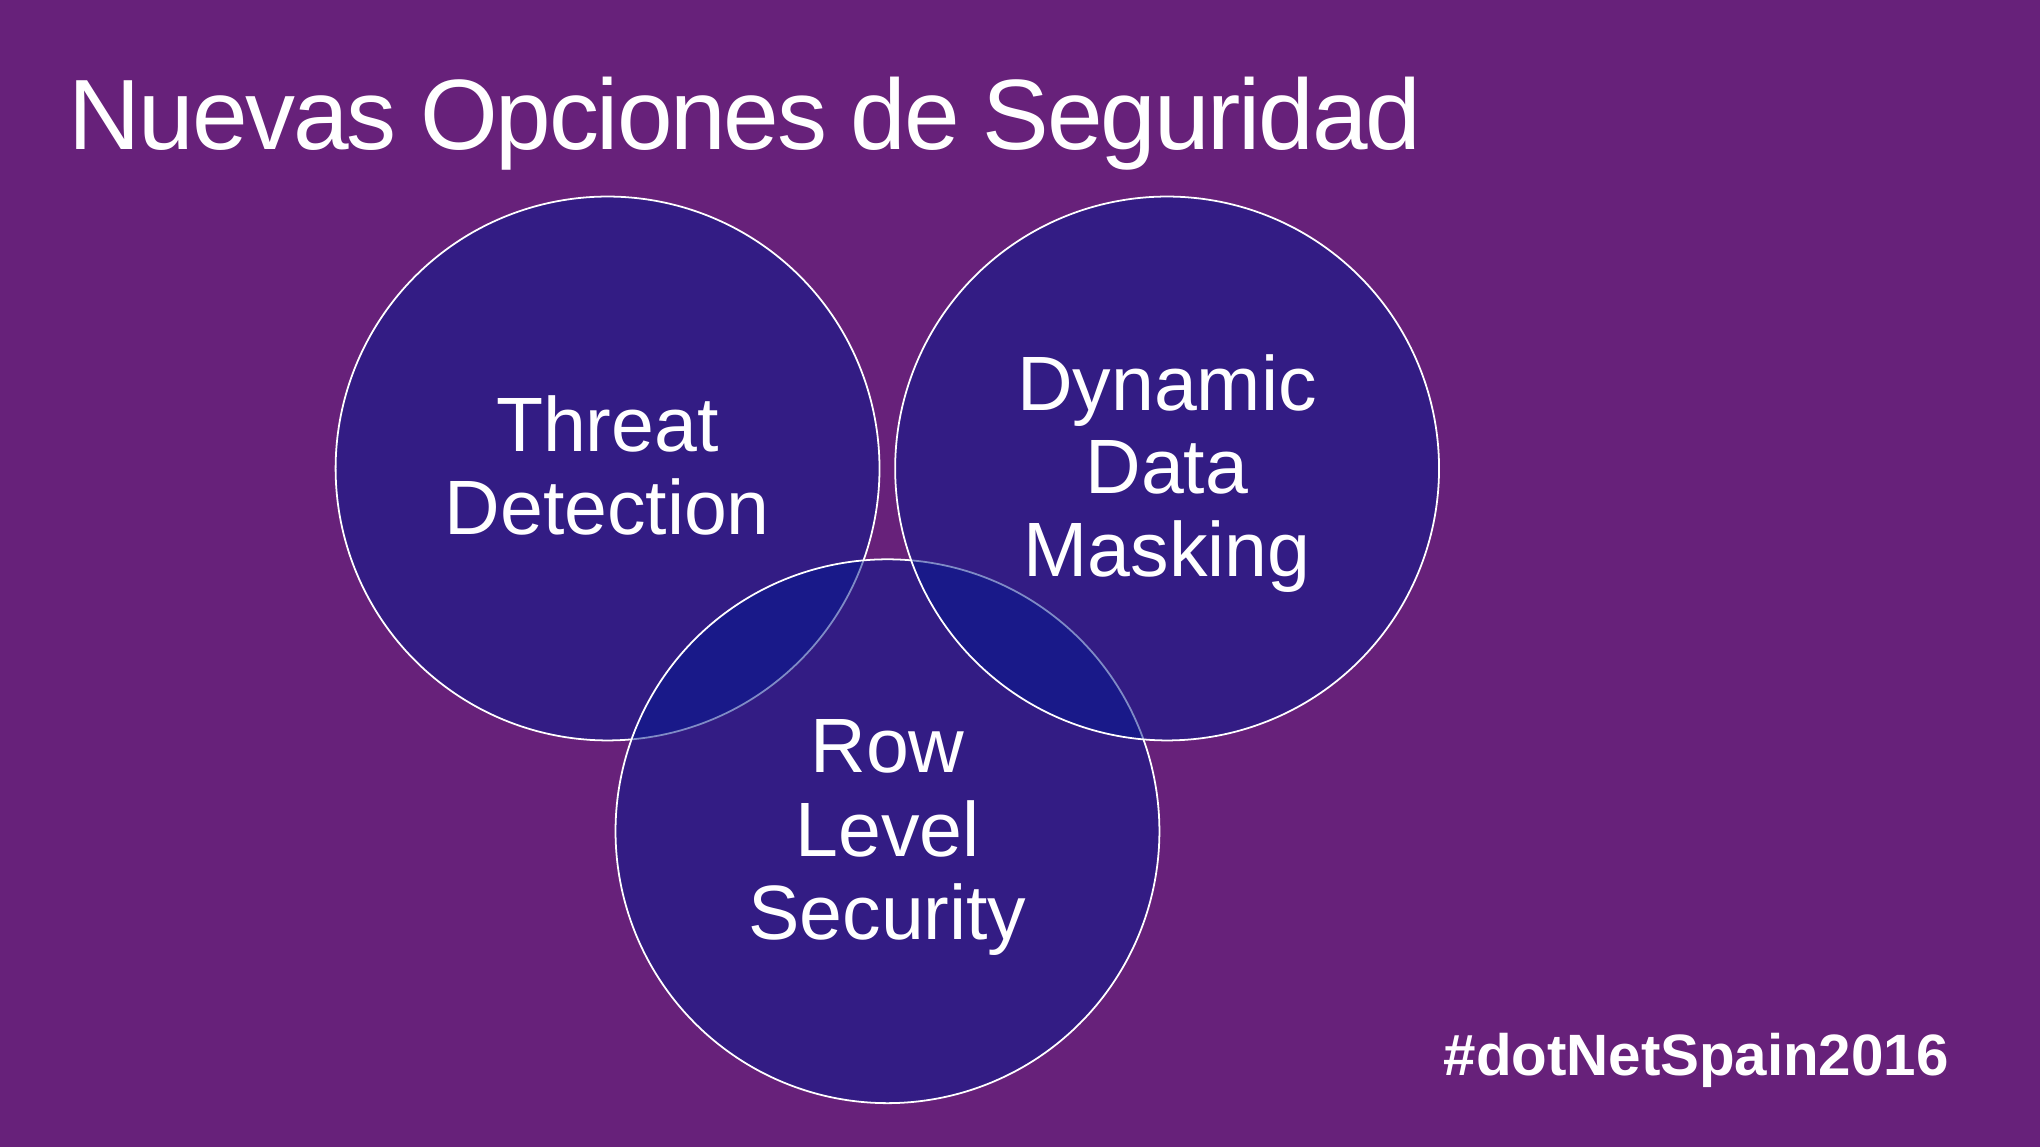

# Nuevas Opciones de Seguridad
Threat Detection
Row Level Security
Dynamic Data Masking